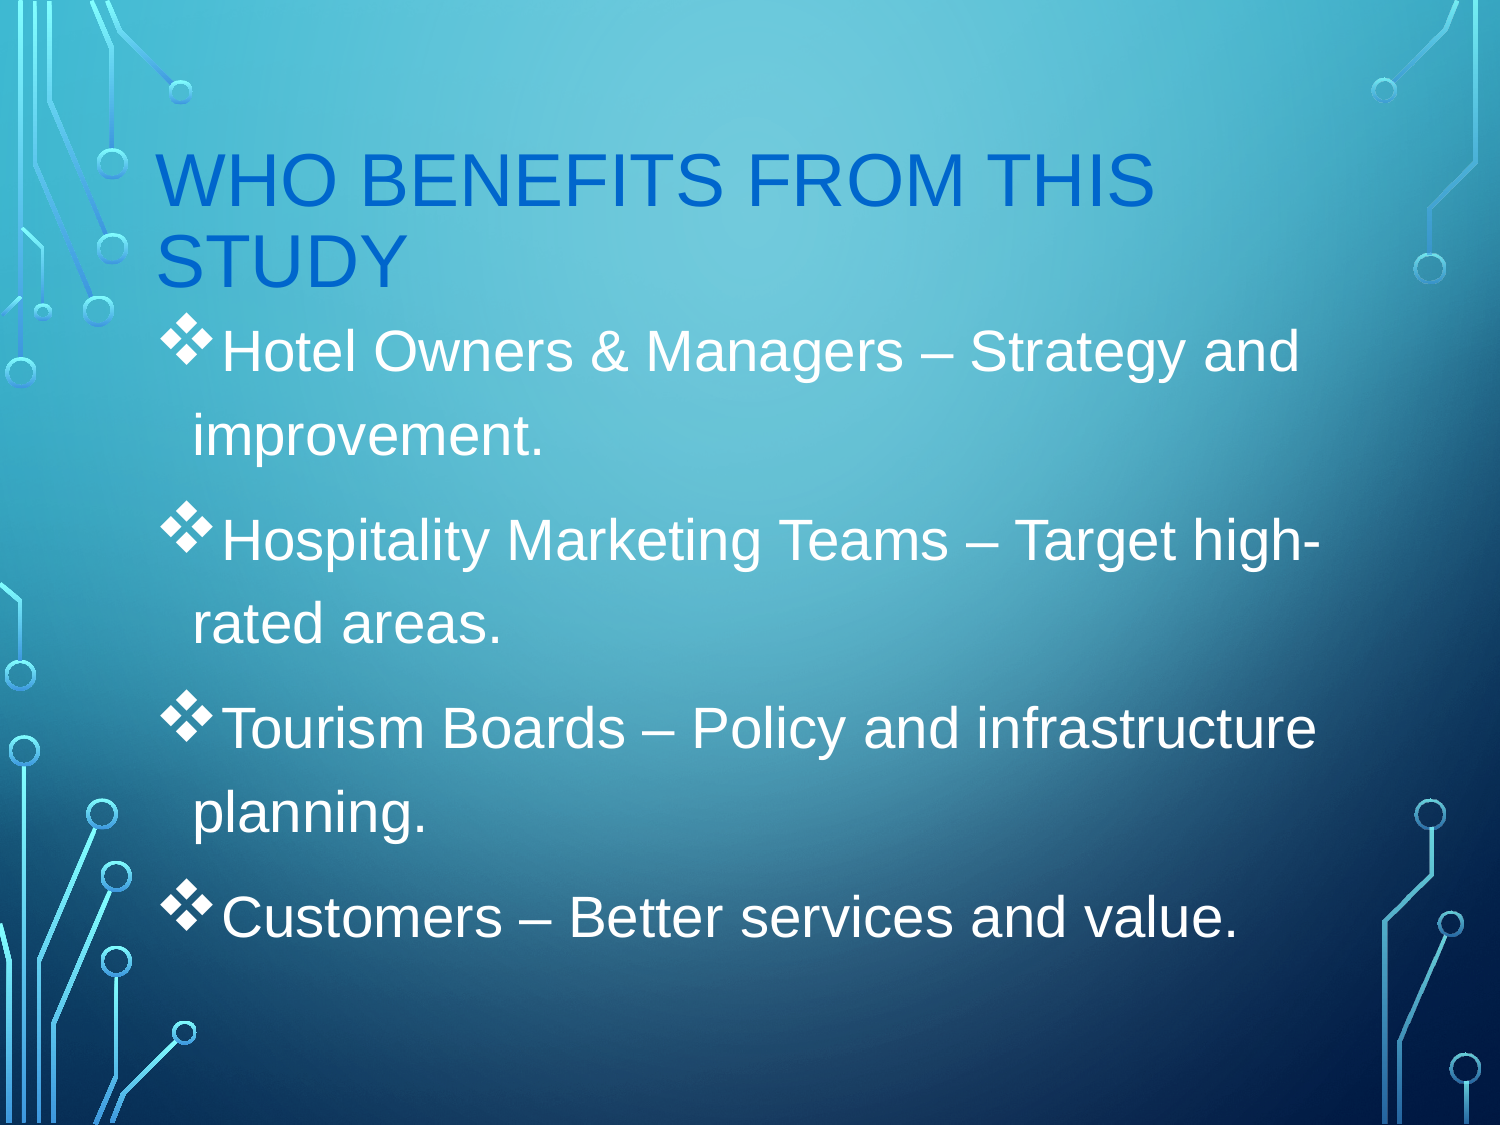

# Who Benefits from This Study
Hotel Owners & Managers – Strategy and improvement.
Hospitality Marketing Teams – Target high-rated areas.
Tourism Boards – Policy and infrastructure planning.
Customers – Better services and value.